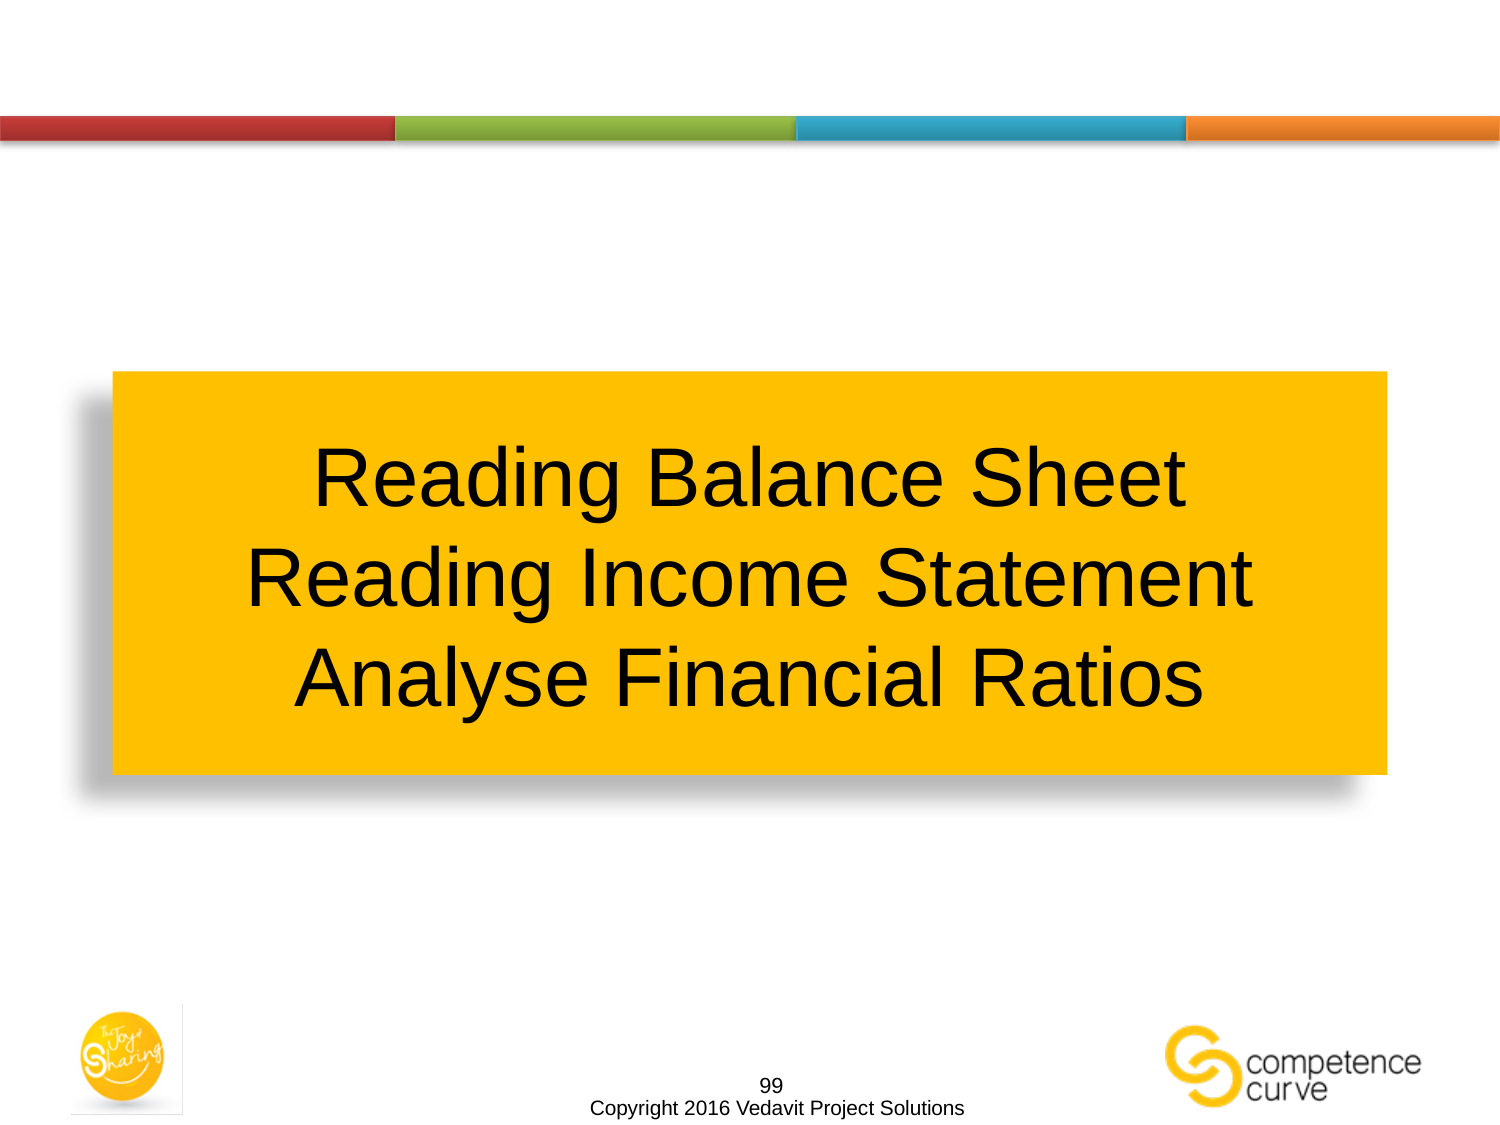

# Reading Balance Sheet Reading Income Statement Analyse Financial Ratios
99
Copyright 2016 Vedavit Project Solutions